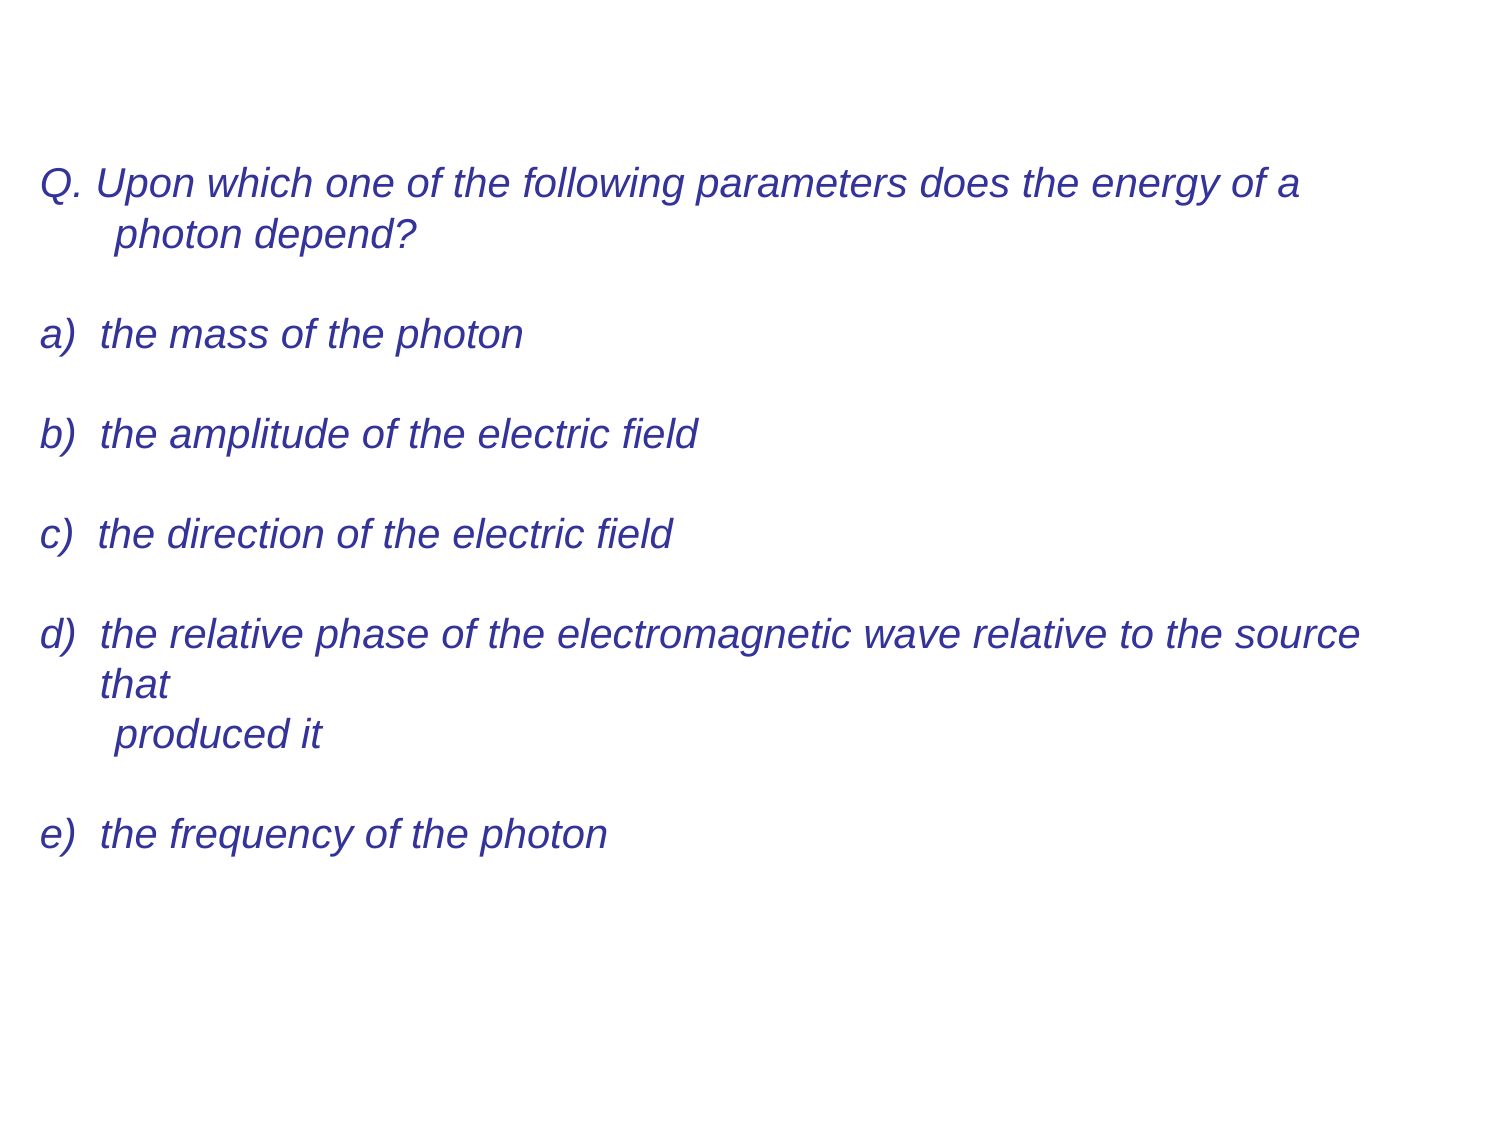

Q. Upon which one of the following parameters does the energy of a photon depend?

the mass of the photon

the amplitude of the electric field

the direction of the electric field

the relative phase of the electromagnetic wave relative to the source that
produced it

the frequency of the photon